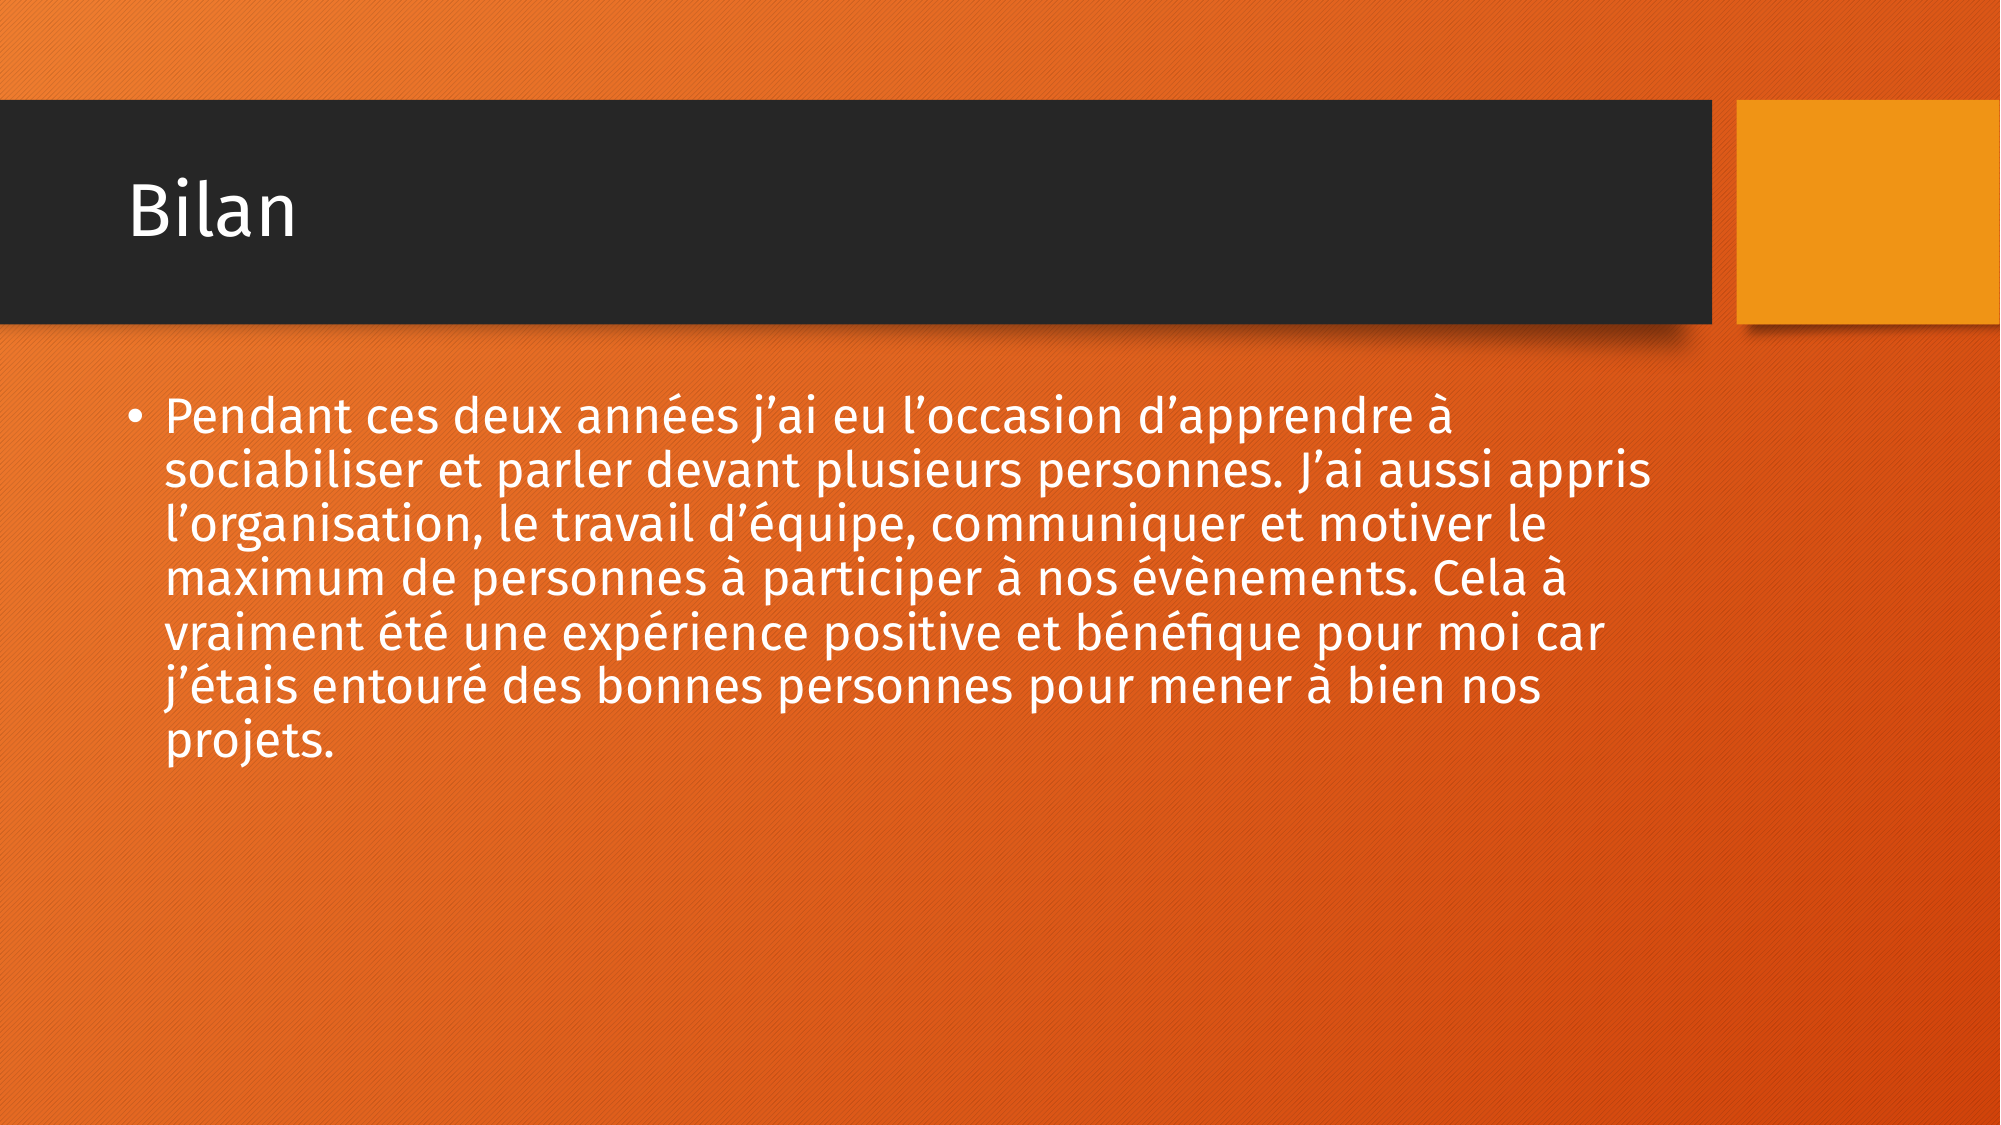

# Bilan
Pendant ces deux années j’ai eu l’occasion d’apprendre à sociabiliser et parler devant plusieurs personnes. J’ai aussi appris l’organisation, le travail d’équipe, communiquer et motiver le maximum de personnes à participer à nos évènements. Cela à vraiment été une expérience positive et bénéfique pour moi car j’étais entouré des bonnes personnes pour mener à bien nos projets.